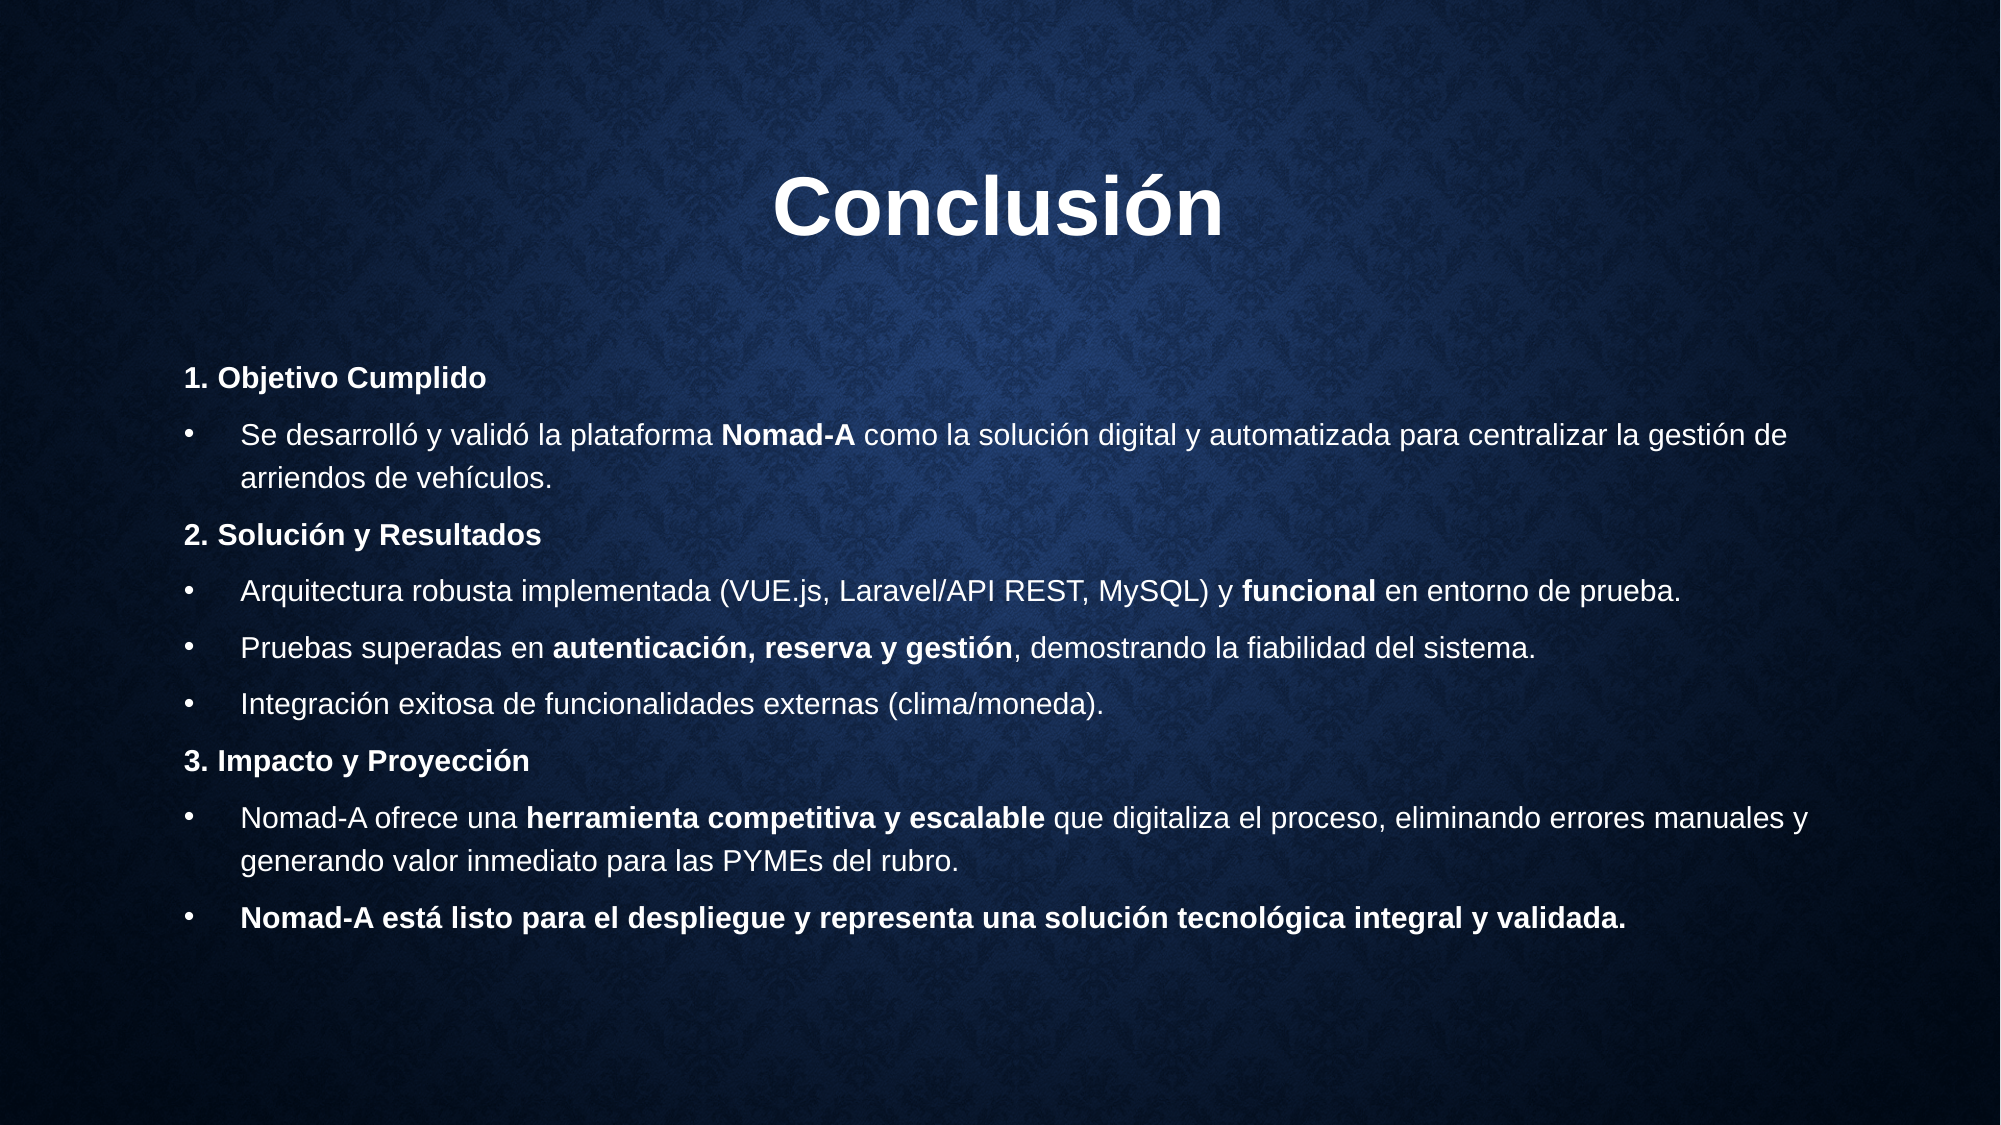

# Conclusión
1. Objetivo Cumplido
Se desarrolló y validó la plataforma Nomad-A como la solución digital y automatizada para centralizar la gestión de arriendos de vehículos.
2. Solución y Resultados
Arquitectura robusta implementada (VUE.js, Laravel/API REST, MySQL) y funcional en entorno de prueba.
Pruebas superadas en autenticación, reserva y gestión, demostrando la fiabilidad del sistema.
Integración exitosa de funcionalidades externas (clima/moneda).
3. Impacto y Proyección
Nomad-A ofrece una herramienta competitiva y escalable que digitaliza el proceso, eliminando errores manuales y generando valor inmediato para las PYMEs del rubro.
Nomad-A está listo para el despliegue y representa una solución tecnológica integral y validada.